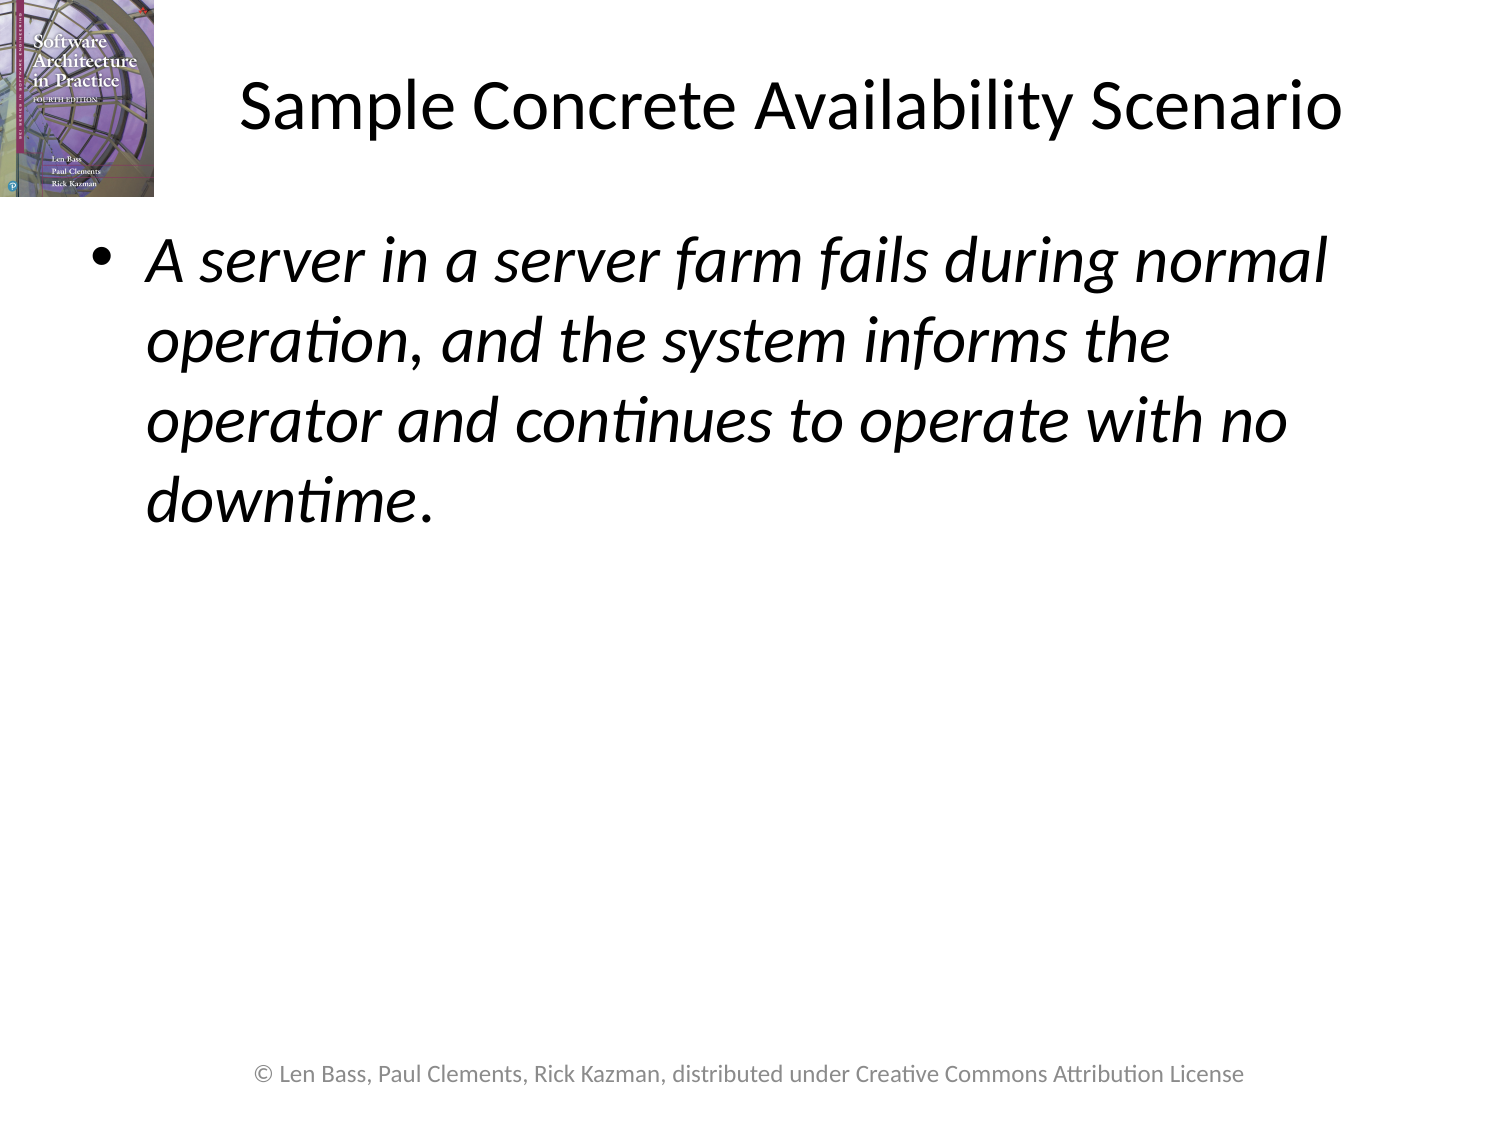

# Sample Concrete Availability Scenario
A server in a server farm fails during normal operation, and the system informs the operator and continues to operate with no downtime.
© Len Bass, Paul Clements, Rick Kazman, distributed under Creative Commons Attribution License